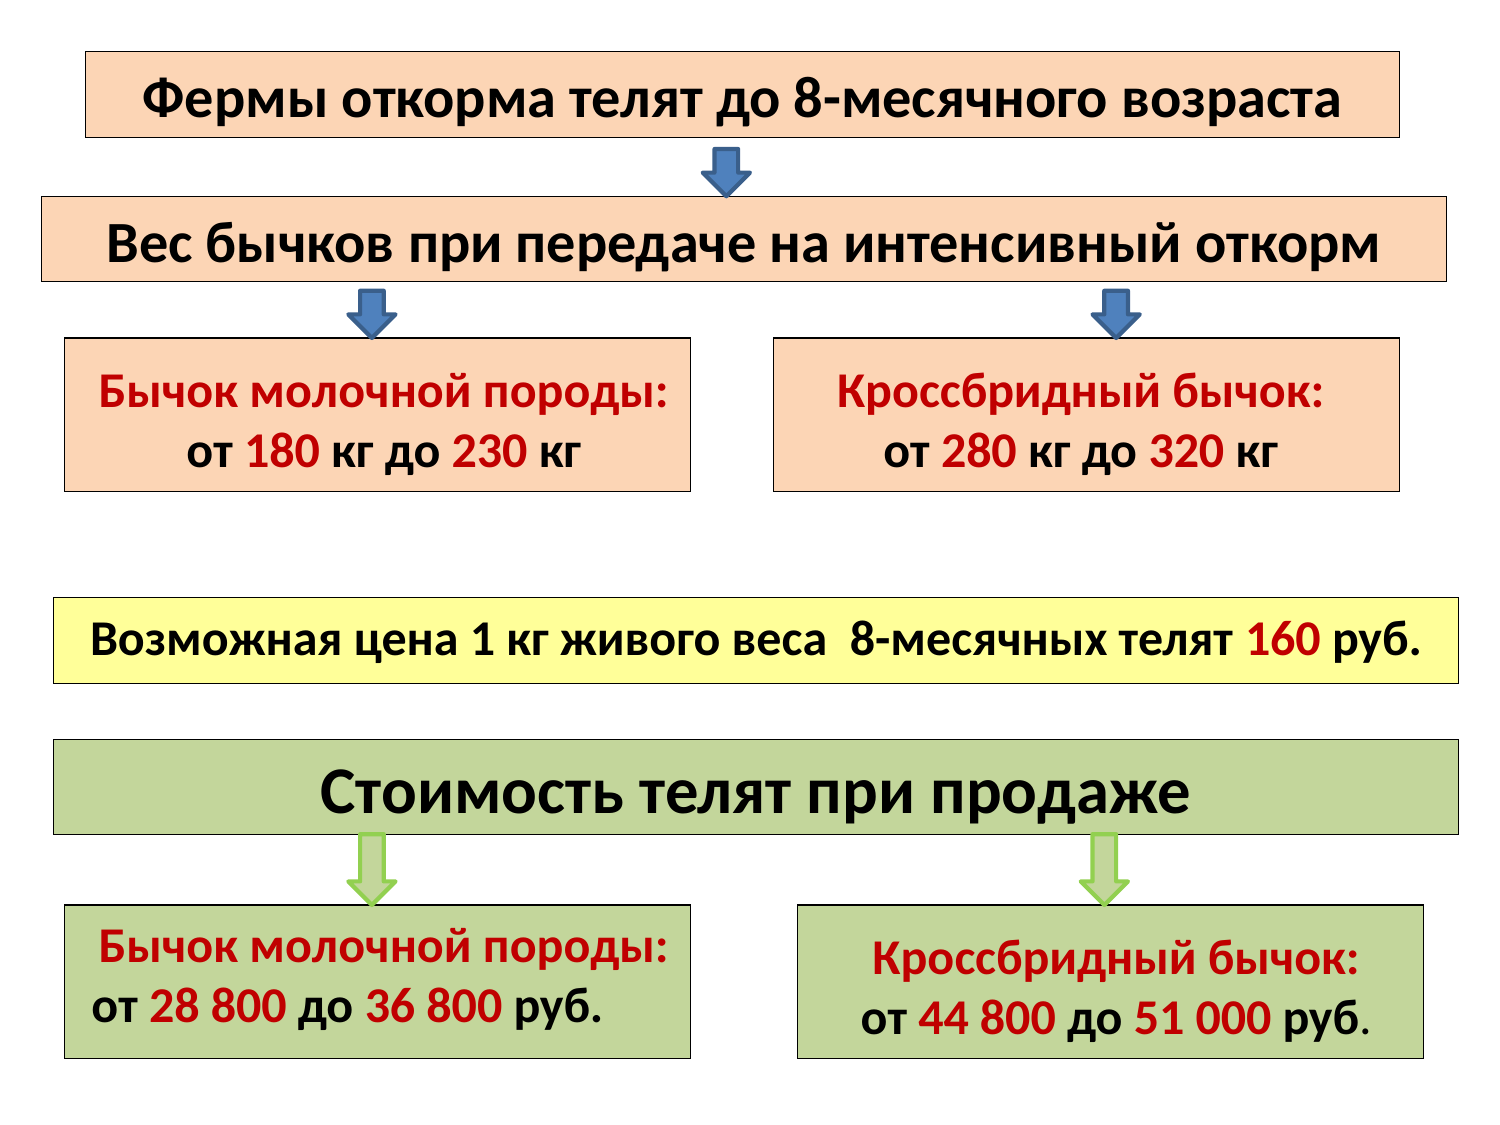

Фермы откорма телят до 8-месячного возраста

Вес бычков при передаче на интенсивный откорм

Бычок молочной породы:
от 180 кг до 230 кг
Кроссбридный бычок:
от 280 кг до 320 кг
Возможная цена 1 кг живого веса  8-месячных телят 160 руб.

Стоимость телят при продаже

Бычок молочной породы:
от 28 800 до 36 800 руб.

Кроссбридный бычок:
от 44 800 до 51 000 руб.